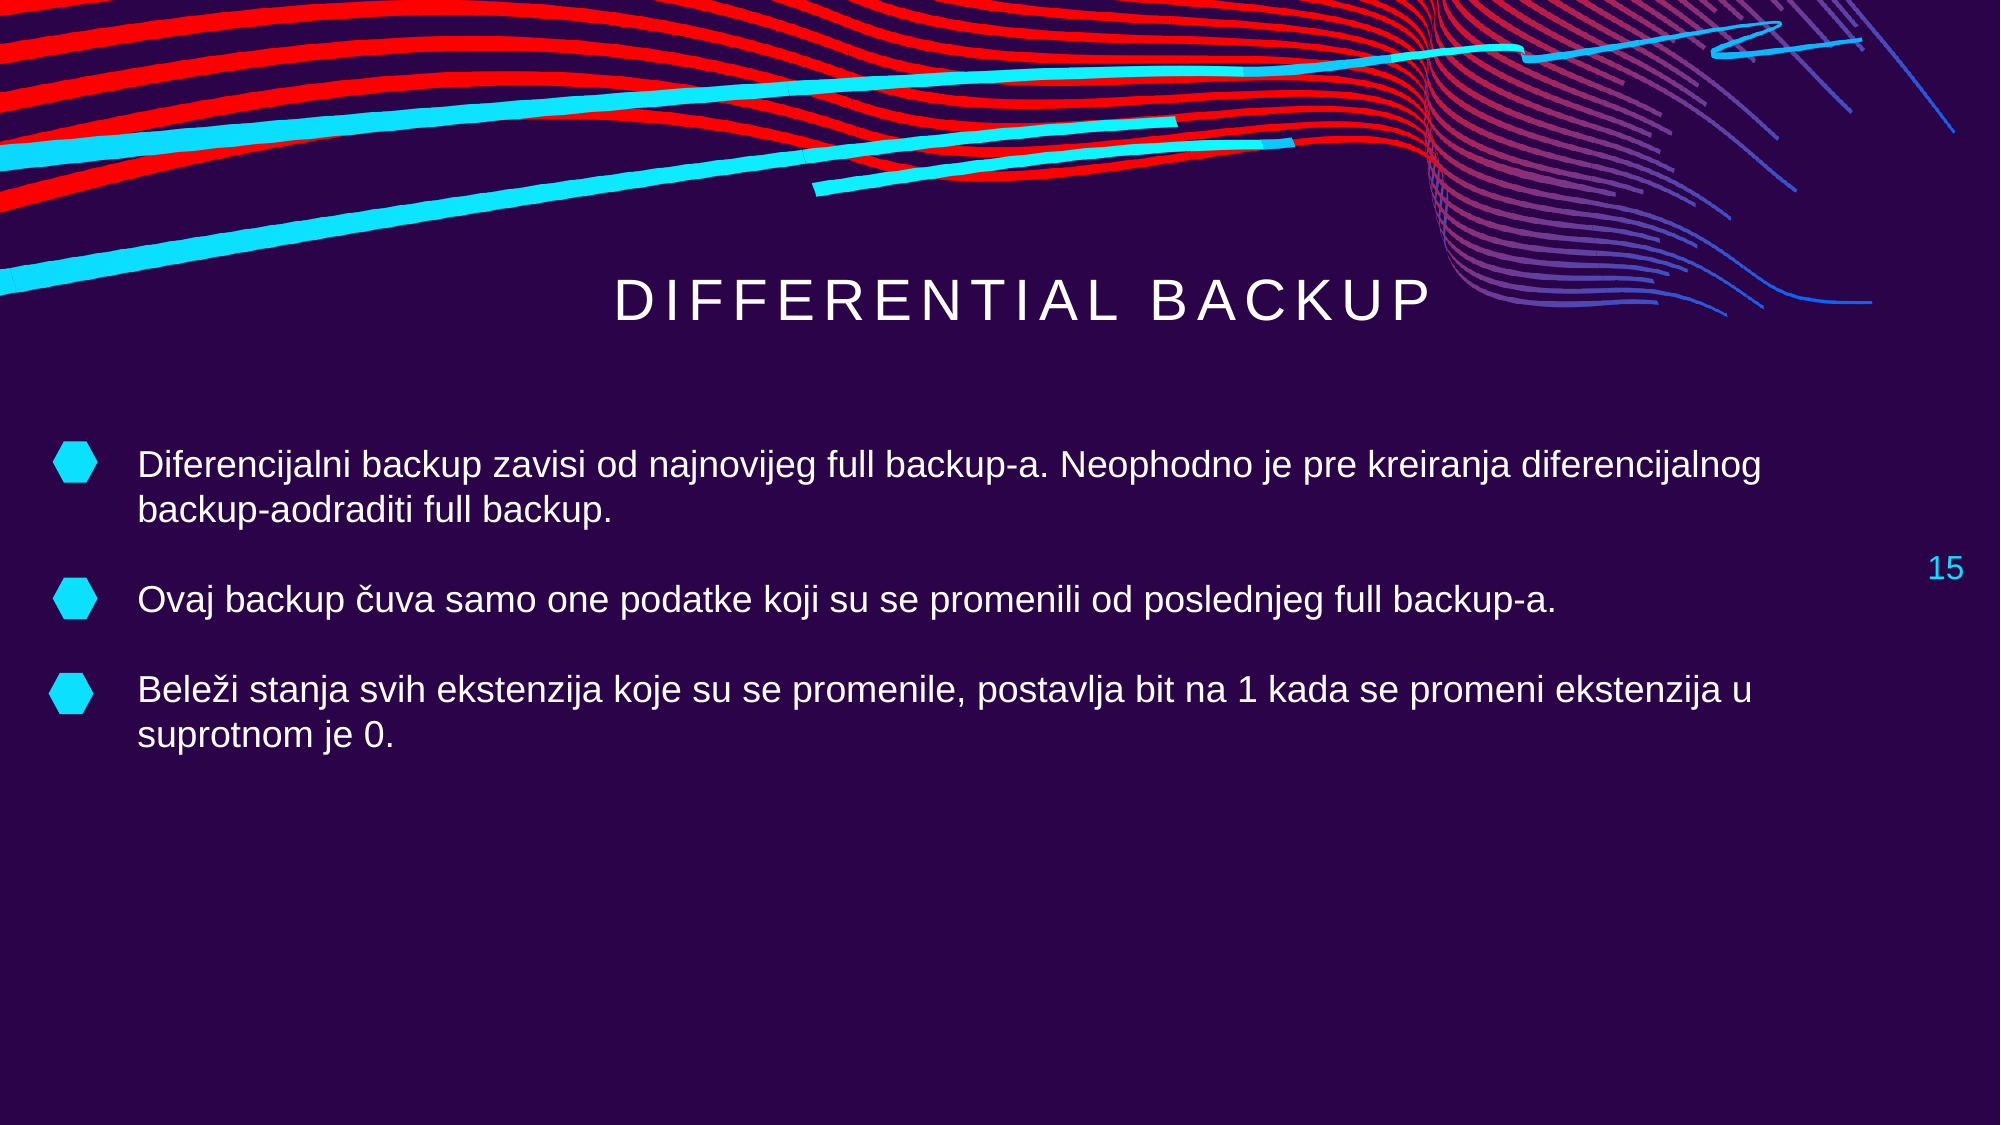

# Differential backup
Diferencijalni backup zavisi od najnovijeg full backup-a. Neophodno je pre kreiranja diferencijalnog backup-aodraditi full backup.

Ovaj backup čuva samo one podatke koji su se promenili od poslednjeg full backup-a.

Beleži stanja svih ekstenzija koje su se promenile, postavlja bit na 1 kada se promeni ekstenzija u
suprotnom je 0.

15